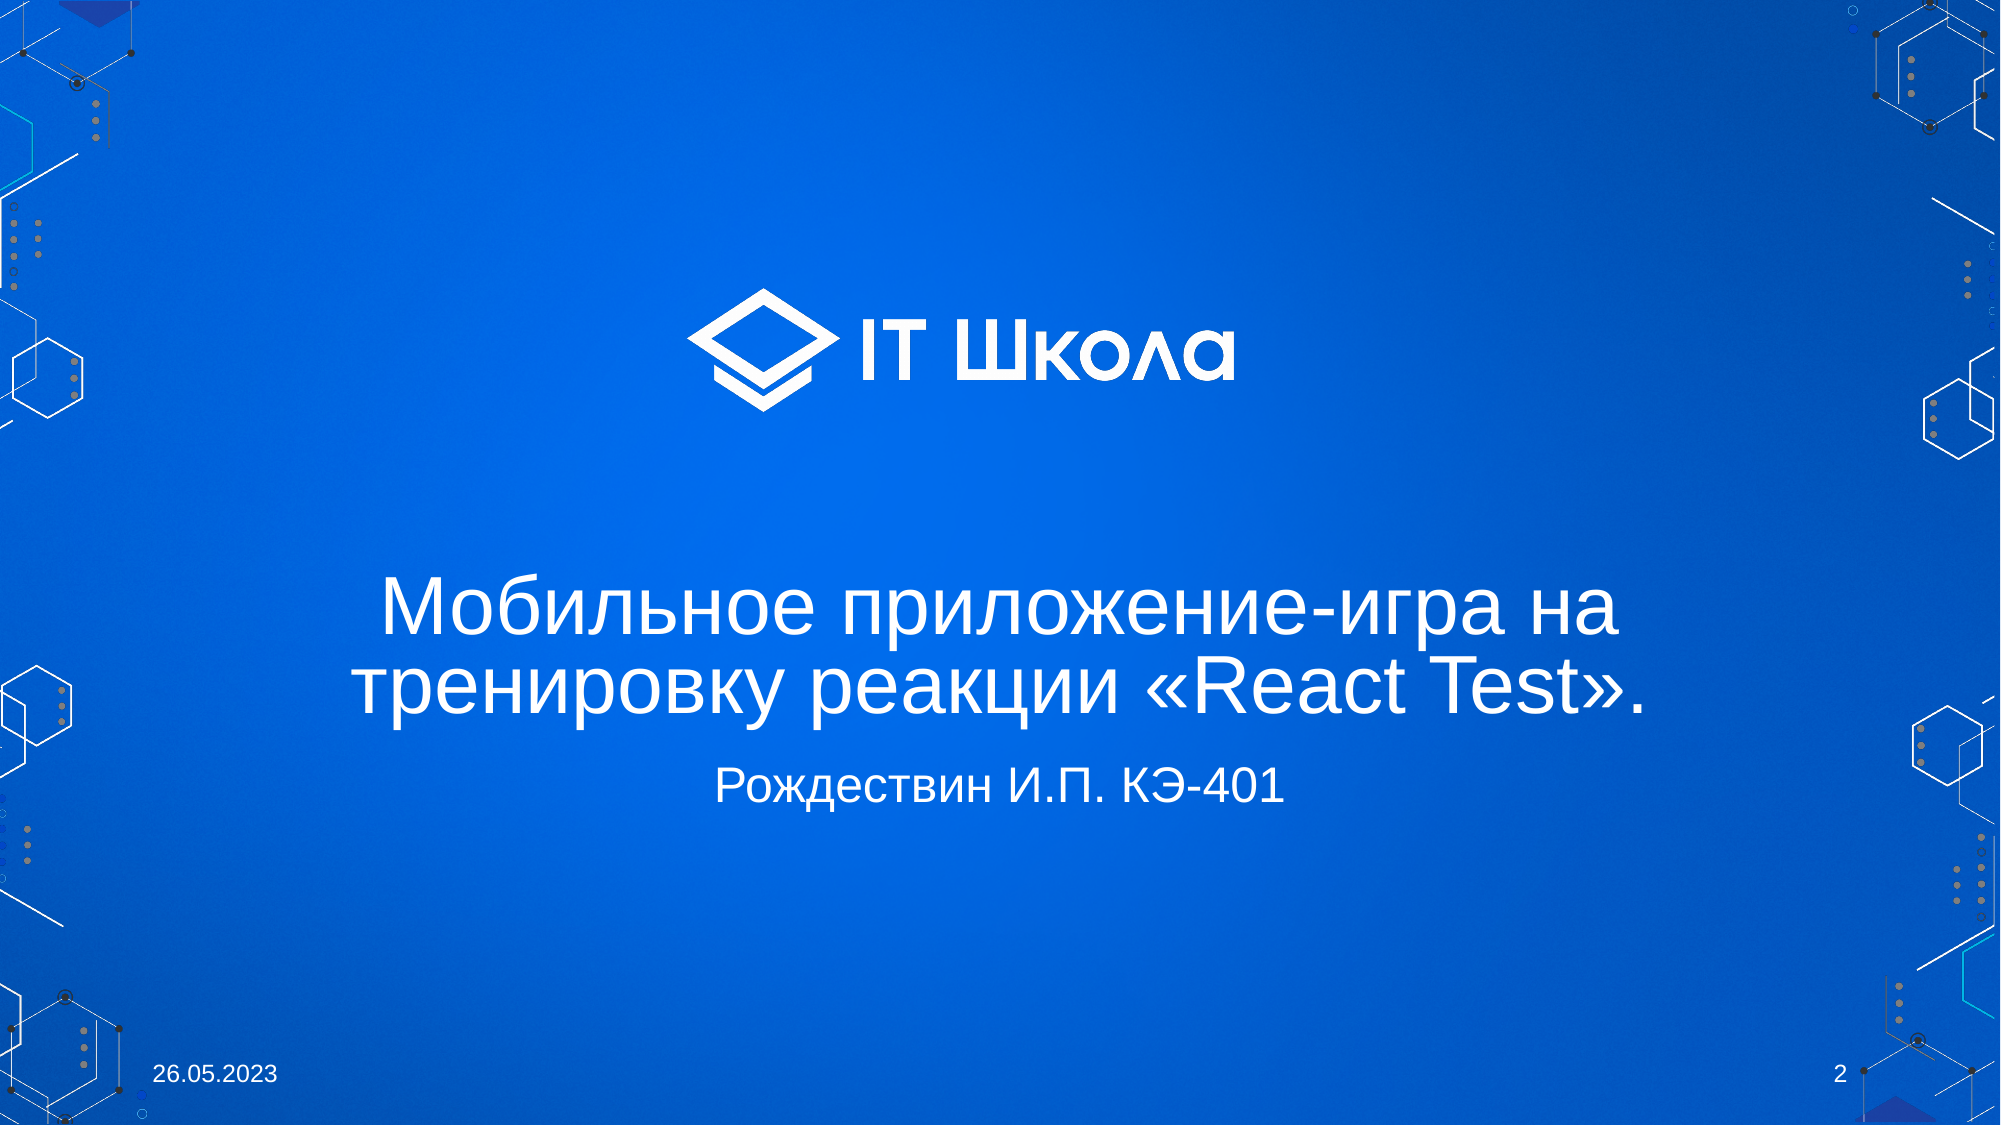

# Мобильное приложение-игра на тренировку реакции «React Test».
Рождествин И.П. КЭ-401
26.05.2023
2